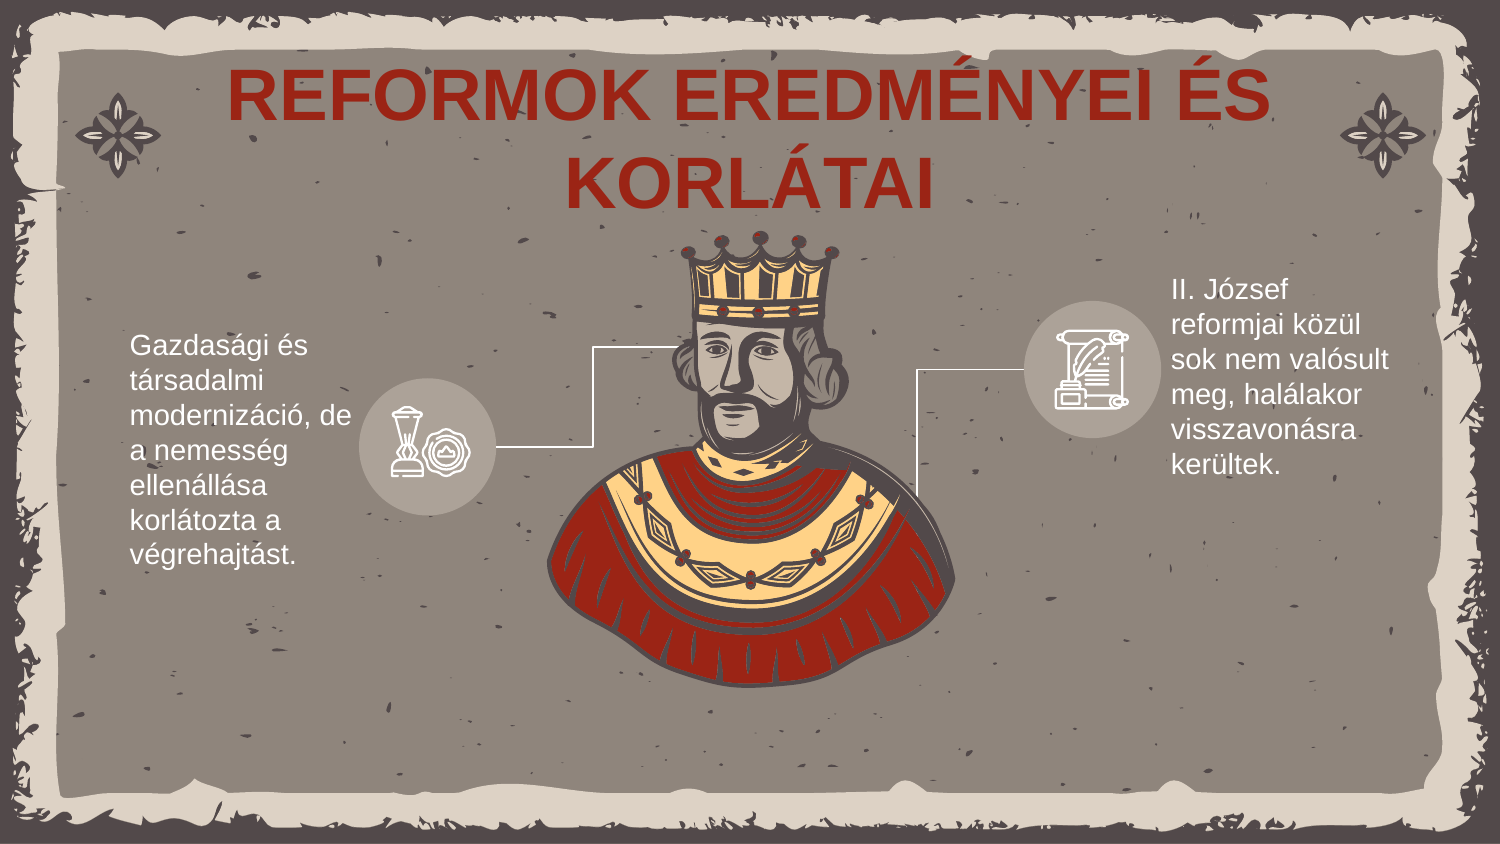

# REFORMOK EREDMÉNYEI ÉS KORLÁTAI

II. József reformjai közül sok nem valósult meg, halálakor visszavonásra kerültek.

Gazdasági és társadalmi modernizáció, de a nemesség ellenállása korlátozta a végrehajtást.